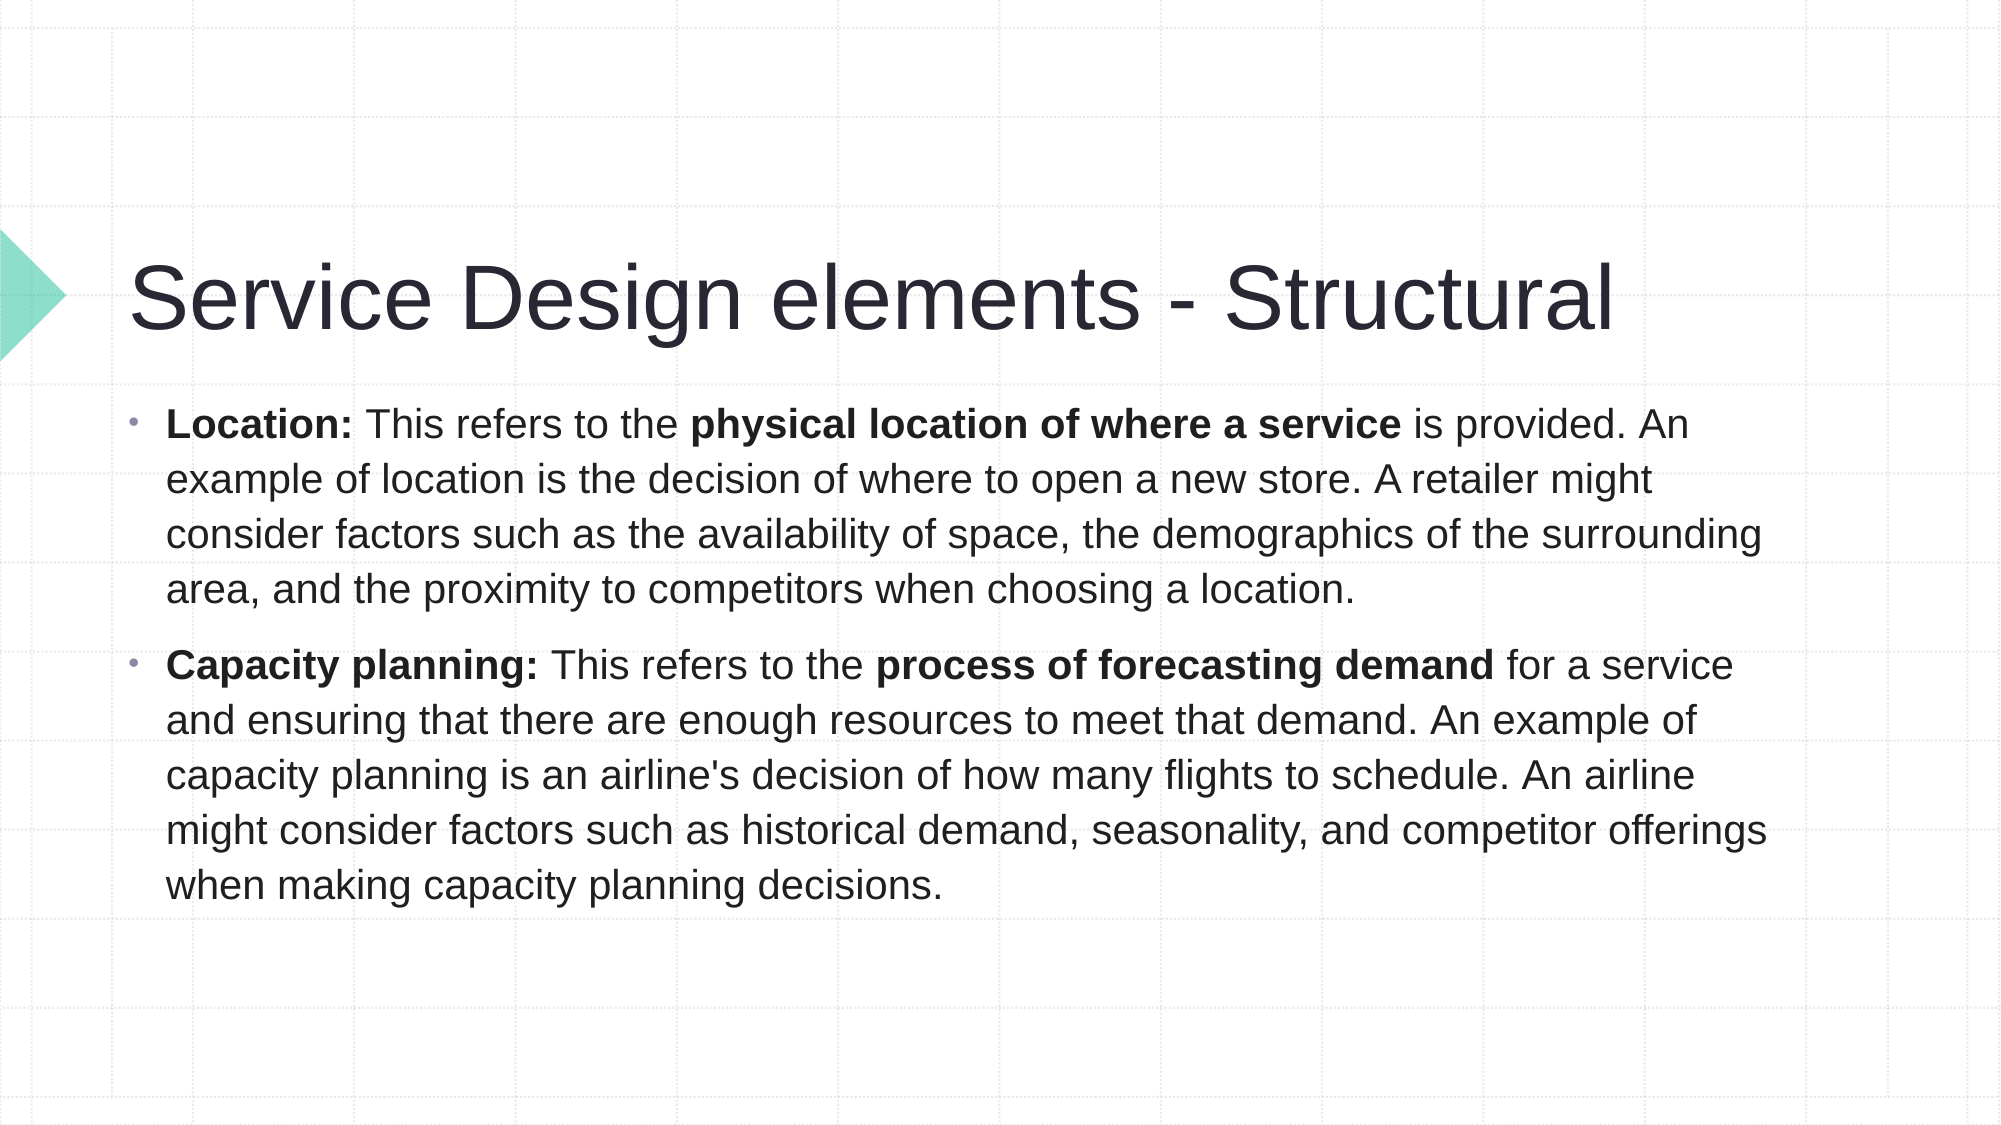

# Service Design elements - Structural
Location: This refers to the physical location of where a service is provided. An example of location is the decision of where to open a new store. A retailer might consider factors such as the availability of space, the demographics of the surrounding area, and the proximity to competitors when choosing a location.
Capacity planning: This refers to the process of forecasting demand for a service and ensuring that there are enough resources to meet that demand. An example of capacity planning is an airline's decision of how many flights to schedule. An airline might consider factors such as historical demand, seasonality, and competitor offerings when making capacity planning decisions.